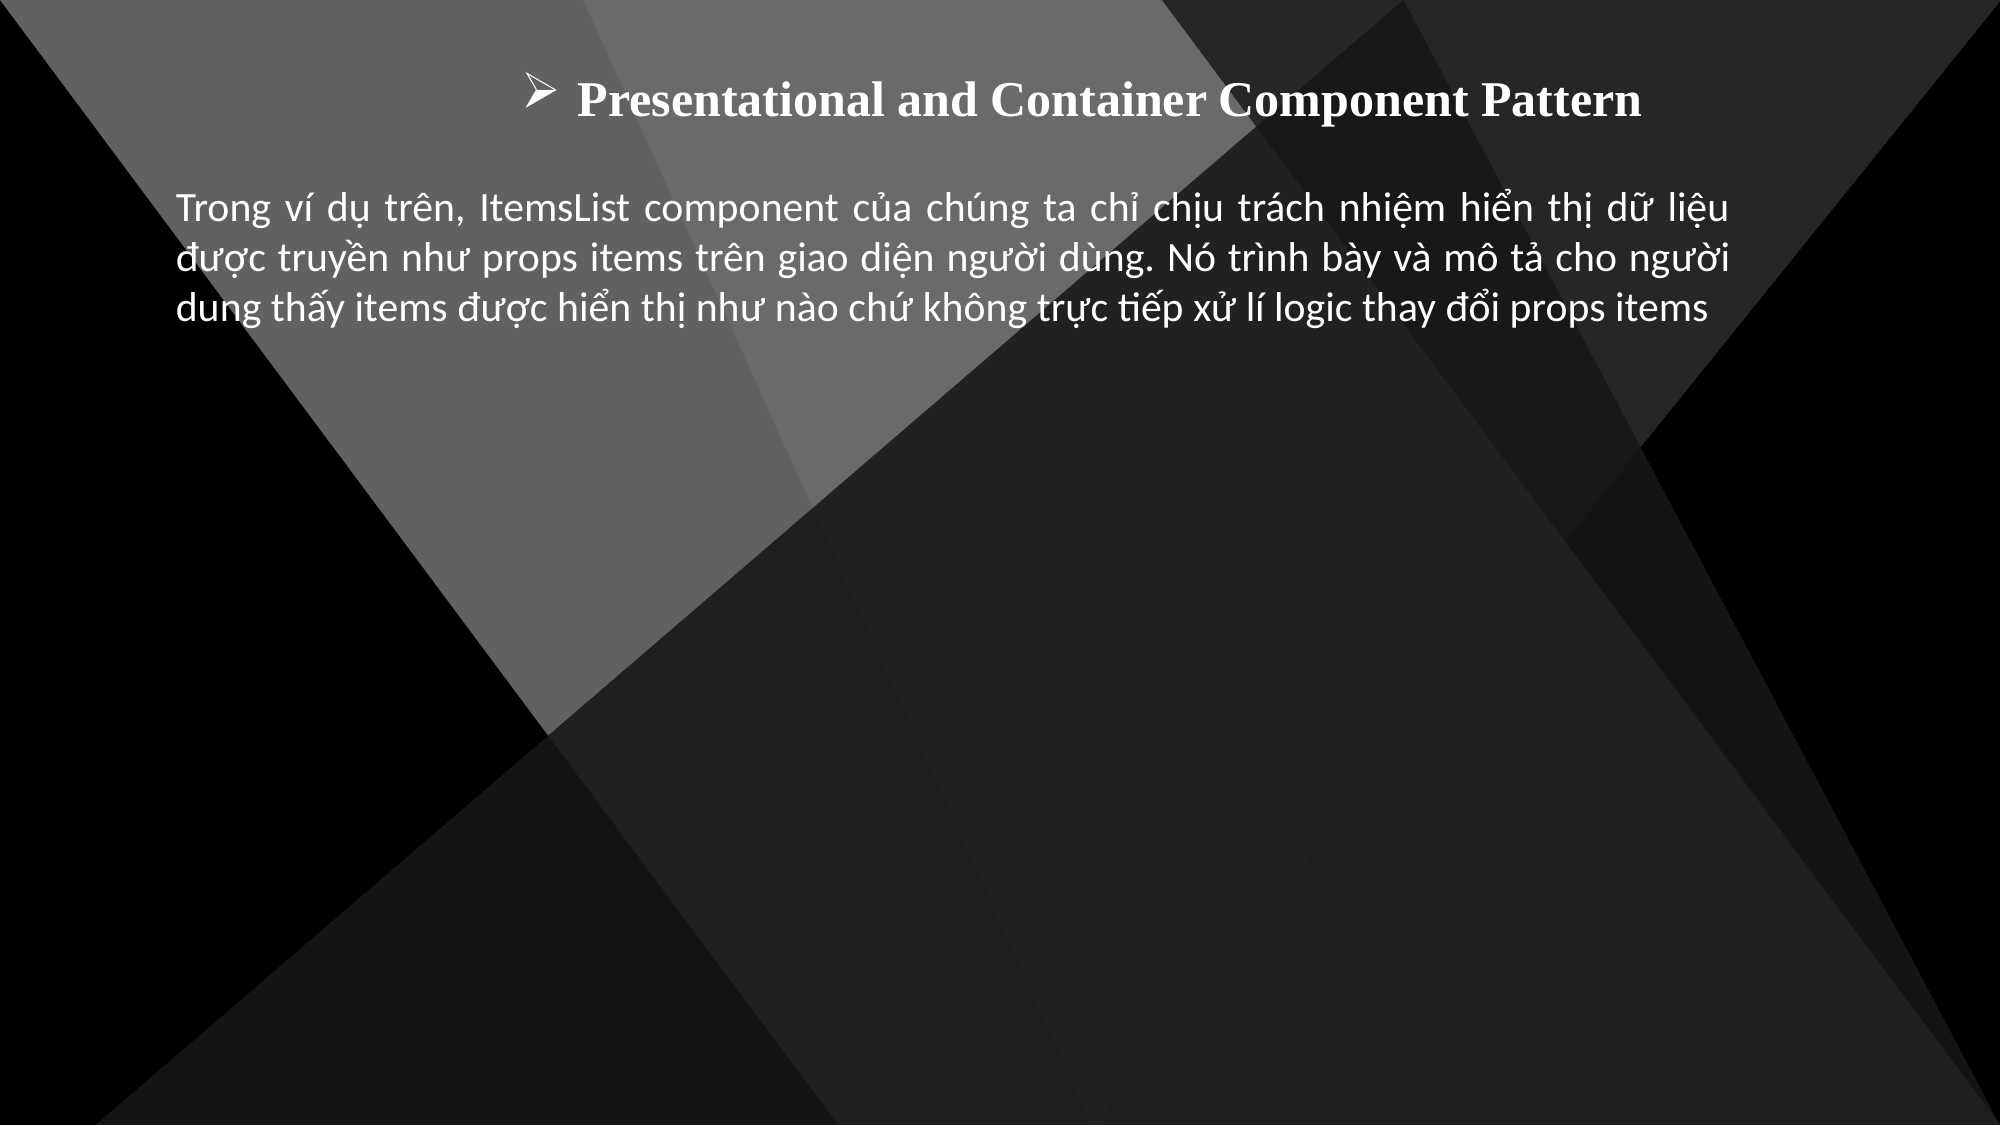

Presentational and Container Component Pattern

Trong ví dụ trên, ItemsList component của chúng ta chỉ chịu trách nhiệm hiển thị dữ liệu được truyền như props items trên giao diện người dùng. Nó trình bày và mô tả cho người dung thấy items được hiển thị như nào chứ không trực tiếp xử lí logic thay đổi props items